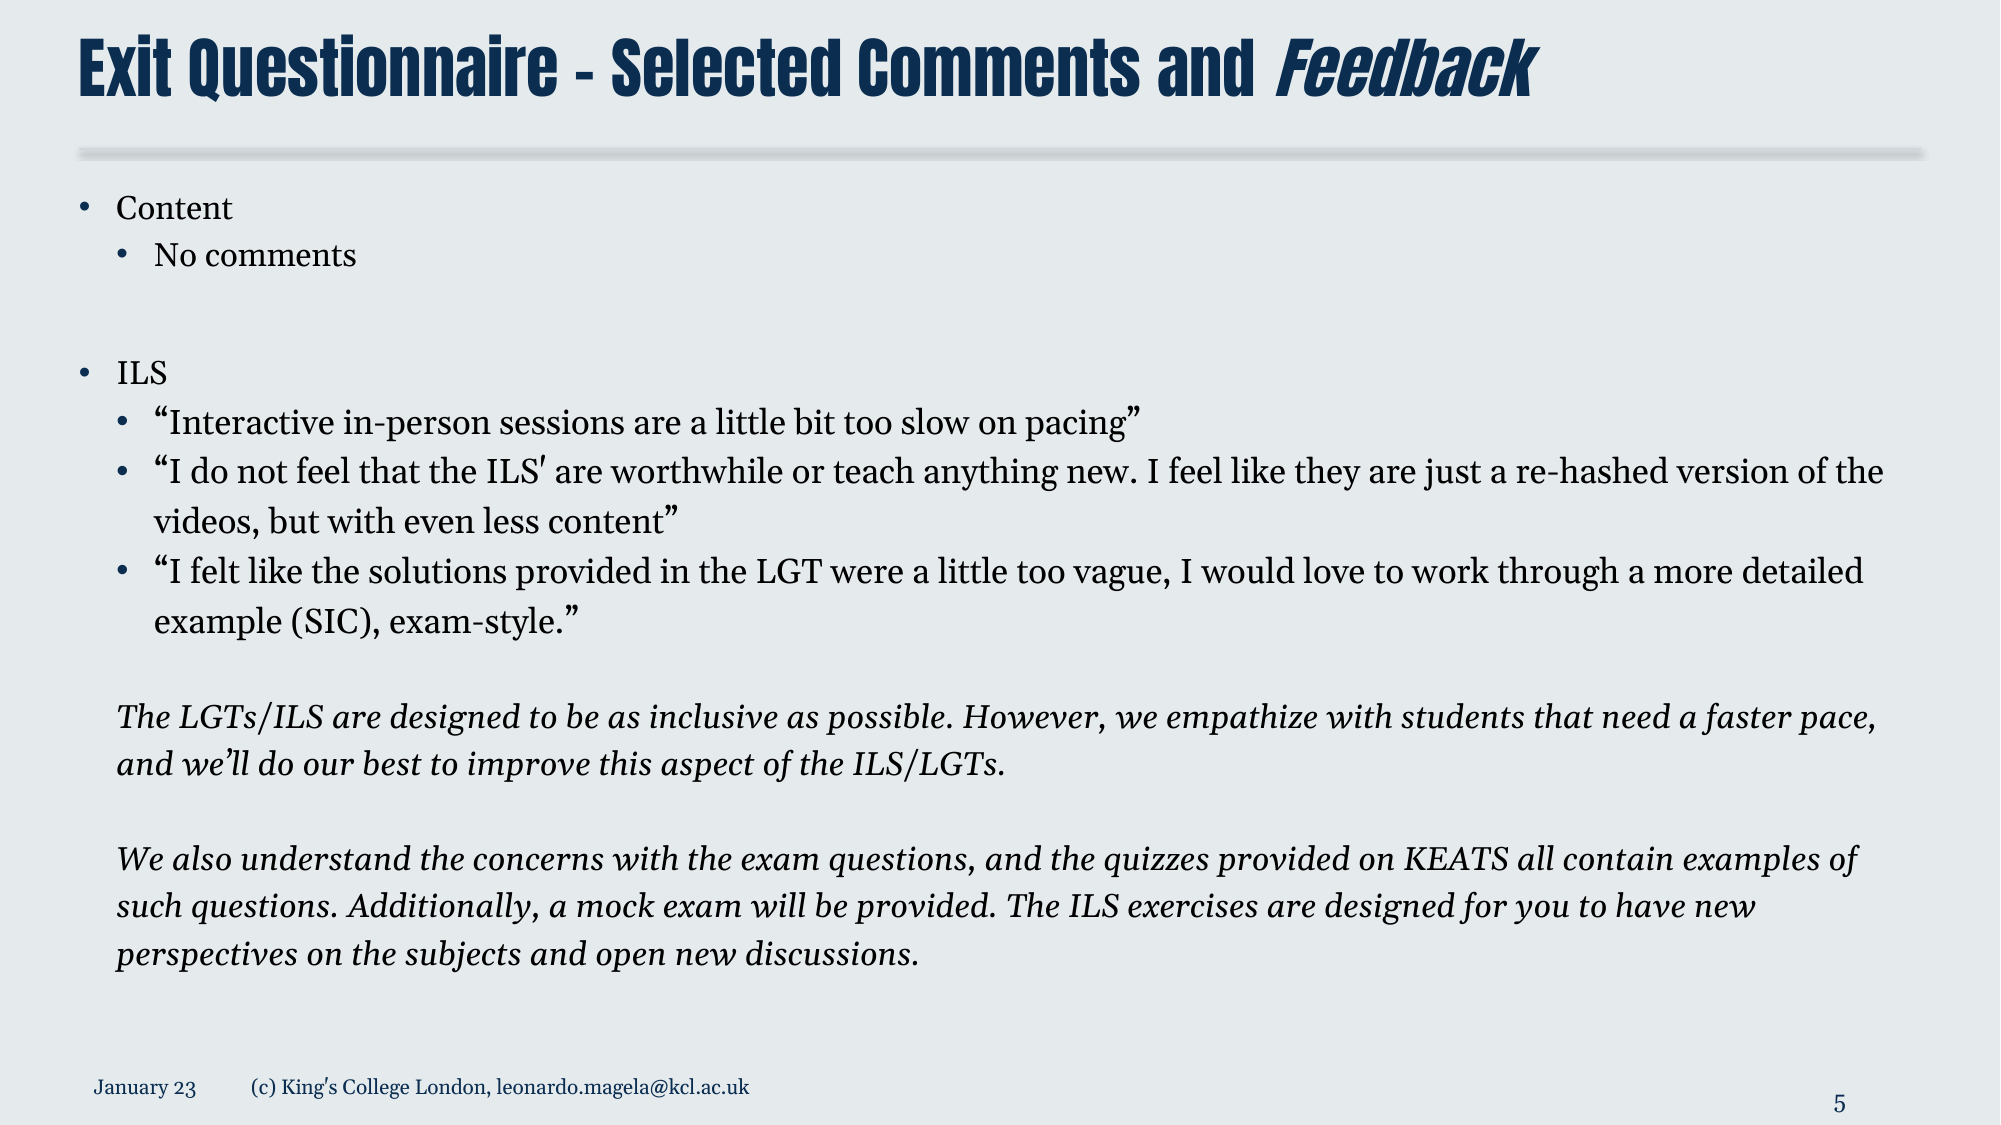

# Exit Questionnaire – Selected Comments and Feedback
Content
No comments

ILS
“Interactive in-person sessions are a little bit too slow on pacing”
“I do not feel that the ILS' are worthwhile or teach anything new. I feel like they are just a re-hashed version of the videos, but with even less content”
“I felt like the solutions provided in the LGT were a little too vague, I would love to work through a more detailed example (SIC), exam-style.”

The LGTs/ILS are designed to be as inclusive as possible. However, we empathize with students that need a faster pace, and we’ll do our best to improve this aspect of the ILS/LGTs.

We also understand the concerns with the exam questions, and the quizzes provided on KEATS all contain examples of such questions. Additionally, a mock exam will be provided. The ILS exercises are designed for you to have new perspectives on the subjects and open new discussions.

January 23
(c) King's College London, leonardo.magela@kcl.ac.uk